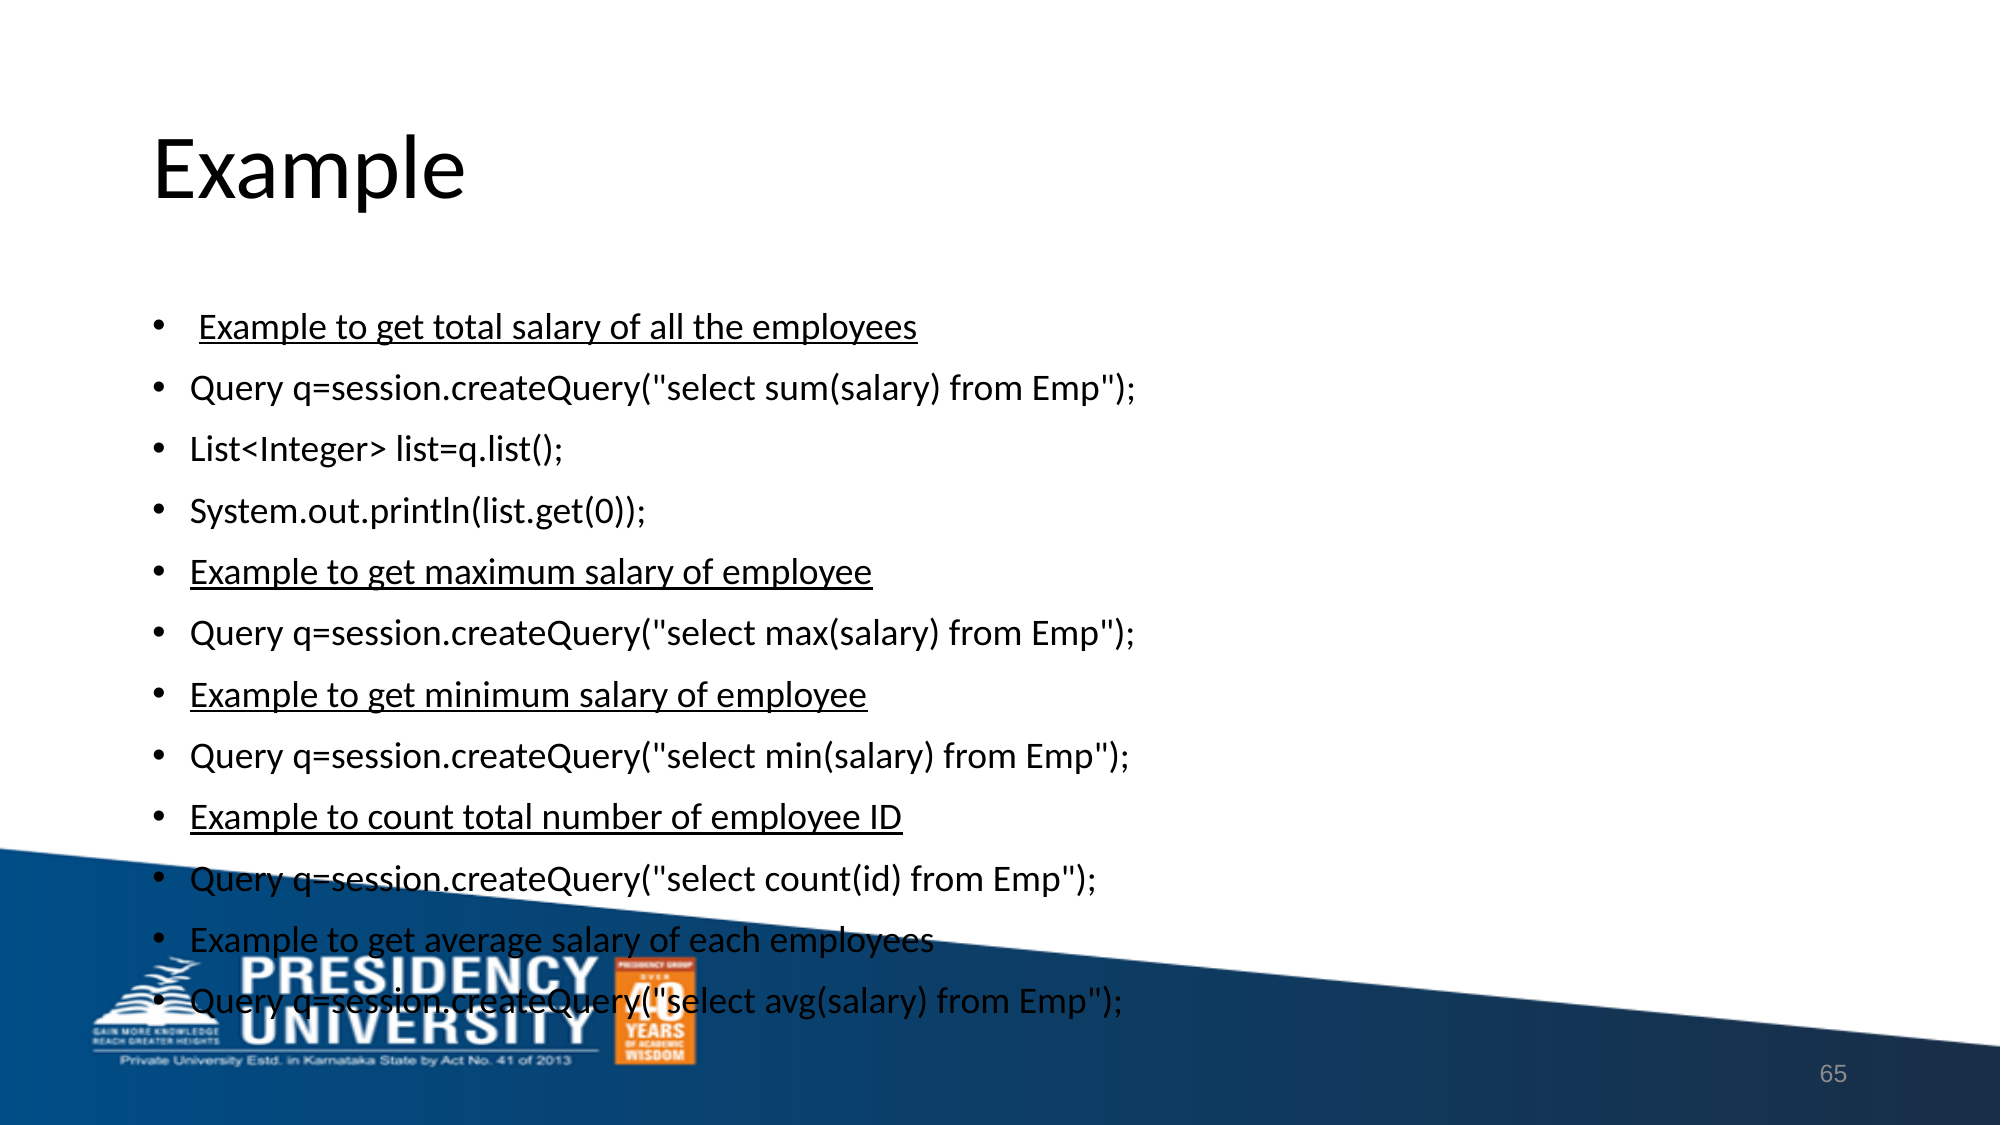

# Example
 Example to get total salary of all the employees
Query q=session.createQuery("select sum(salary) from Emp");
List<Integer> list=q.list();
System.out.println(list.get(0));
Example to get maximum salary of employee
Query q=session.createQuery("select max(salary) from Emp");
Example to get minimum salary of employee
Query q=session.createQuery("select min(salary) from Emp");
Example to count total number of employee ID
Query q=session.createQuery("select count(id) from Emp");
Example to get average salary of each employees
Query q=session.createQuery("select avg(salary) from Emp");

65